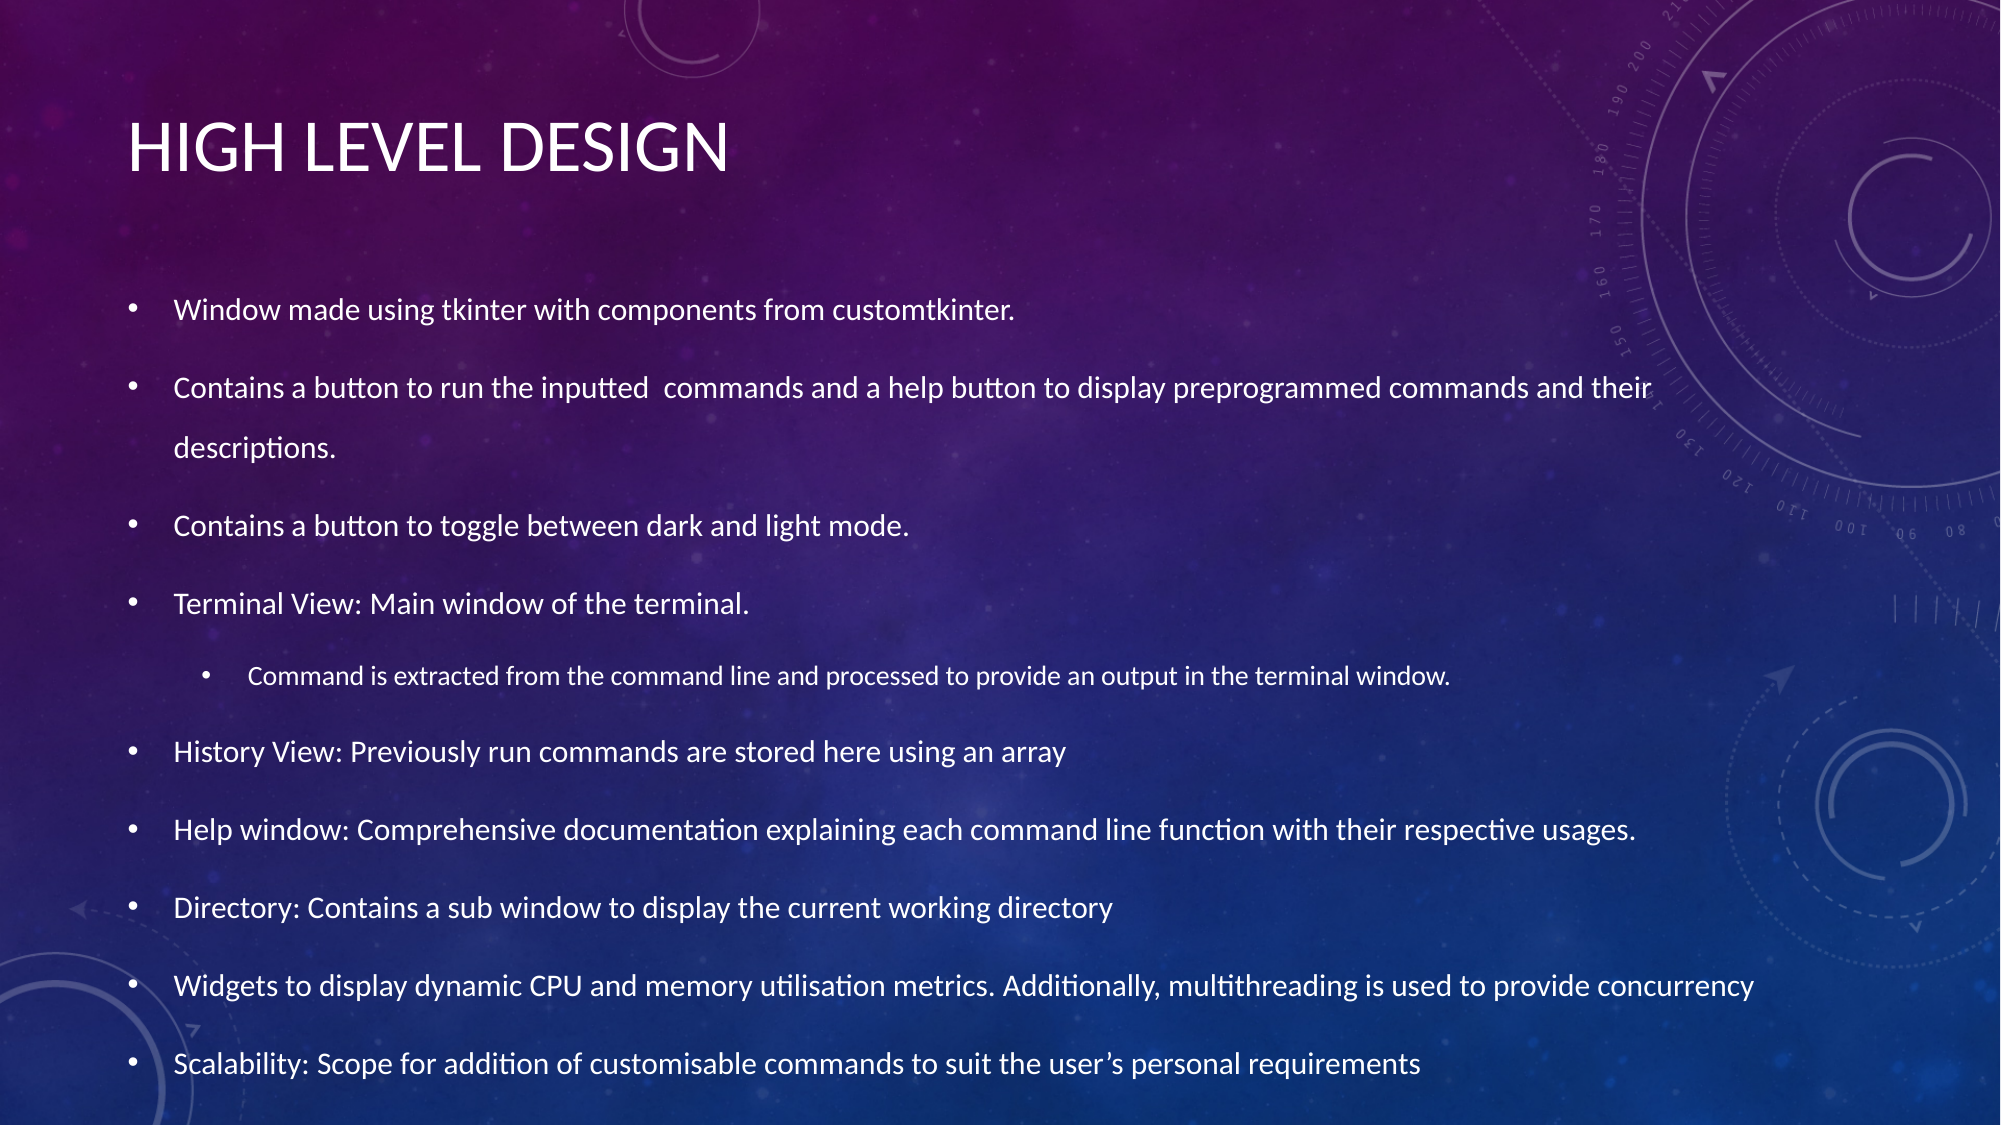

# High level design
Window made using tkinter with components from customtkinter.
Contains a button to run the inputted  commands and a help button to display preprogrammed commands and their descriptions.
Contains a button to toggle between dark and light mode.
Terminal View: Main window of the terminal.
Command is extracted from the command line and processed to provide an output in the terminal window.
History View: Previously run commands are stored here using an array
Help window: Comprehensive documentation explaining each command line function with their respective usages.
Directory: Contains a sub window to display the current working directory
Widgets to display dynamic CPU and memory utilisation metrics. Additionally, multithreading is used to provide concurrency
Scalability: Scope for addition of customisable commands to suit the user’s personal requirements